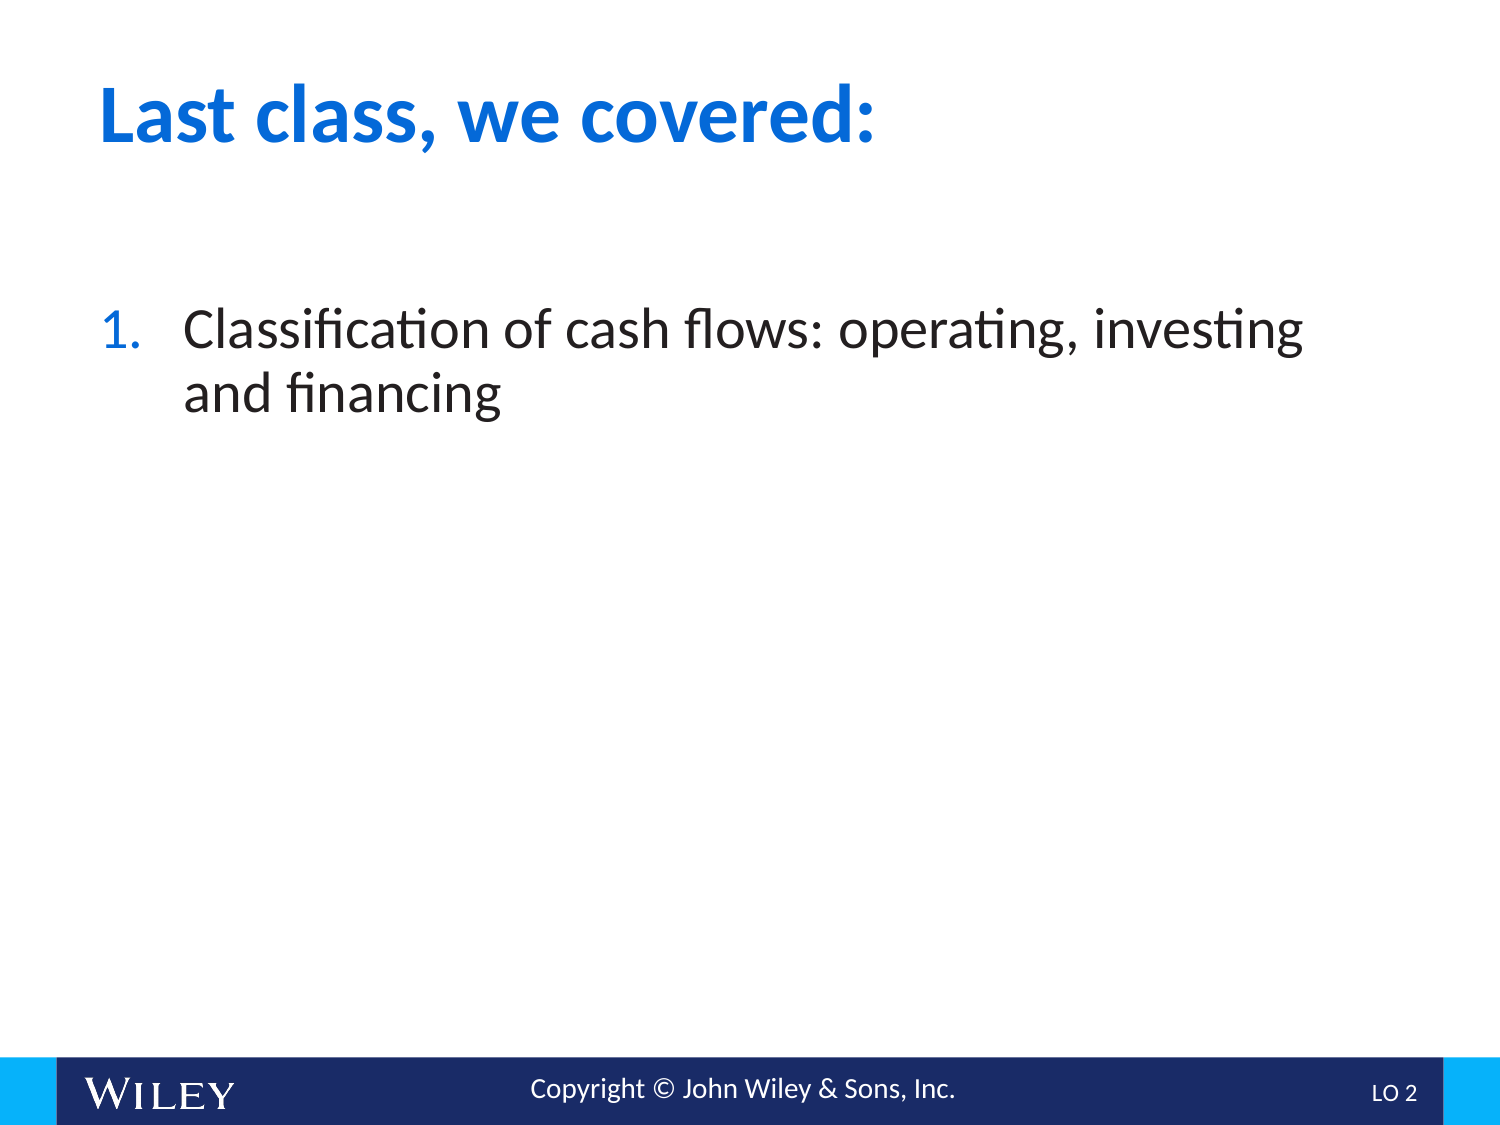

# Last class, we covered:
Classification of cash flows: operating, investing and financing
L O 2